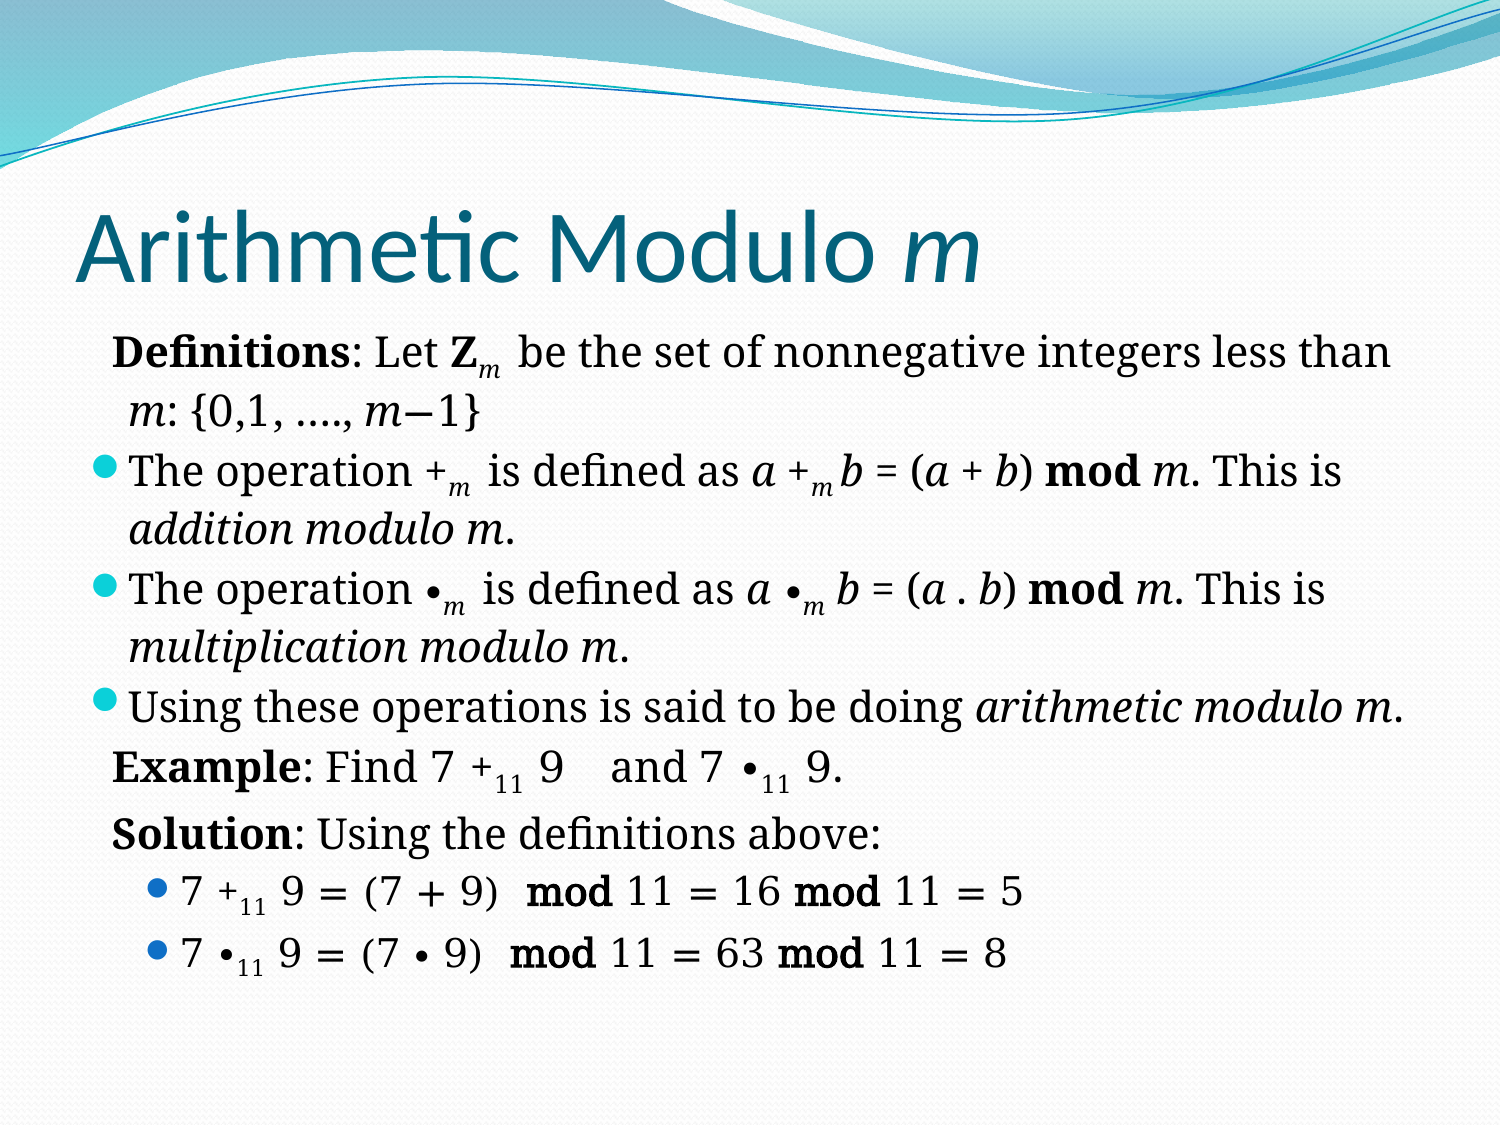

# Arithmetic Modulo m
  Definitions: Let Zm  be the set of nonnegative integers less than m: {0,1, …., m−1}
The operation +m  is defined as a +m b = (a + b) mod m. This is addition modulo m.
The operation ∙m  is defined as a ∙m b = (a . b) mod m. This is multiplication modulo m.
Using these operations is said to be doing arithmetic modulo m.
  Example: Find 7 +11 9    and 7 ∙11 9.
  Solution: Using the definitions above:
7 +11 9 = (7 + 9)  mod 11 = 16 mod 11 = 5
7 ∙11 9 = (7 ∙ 9)  mod 11 = 63 mod 11 = 8